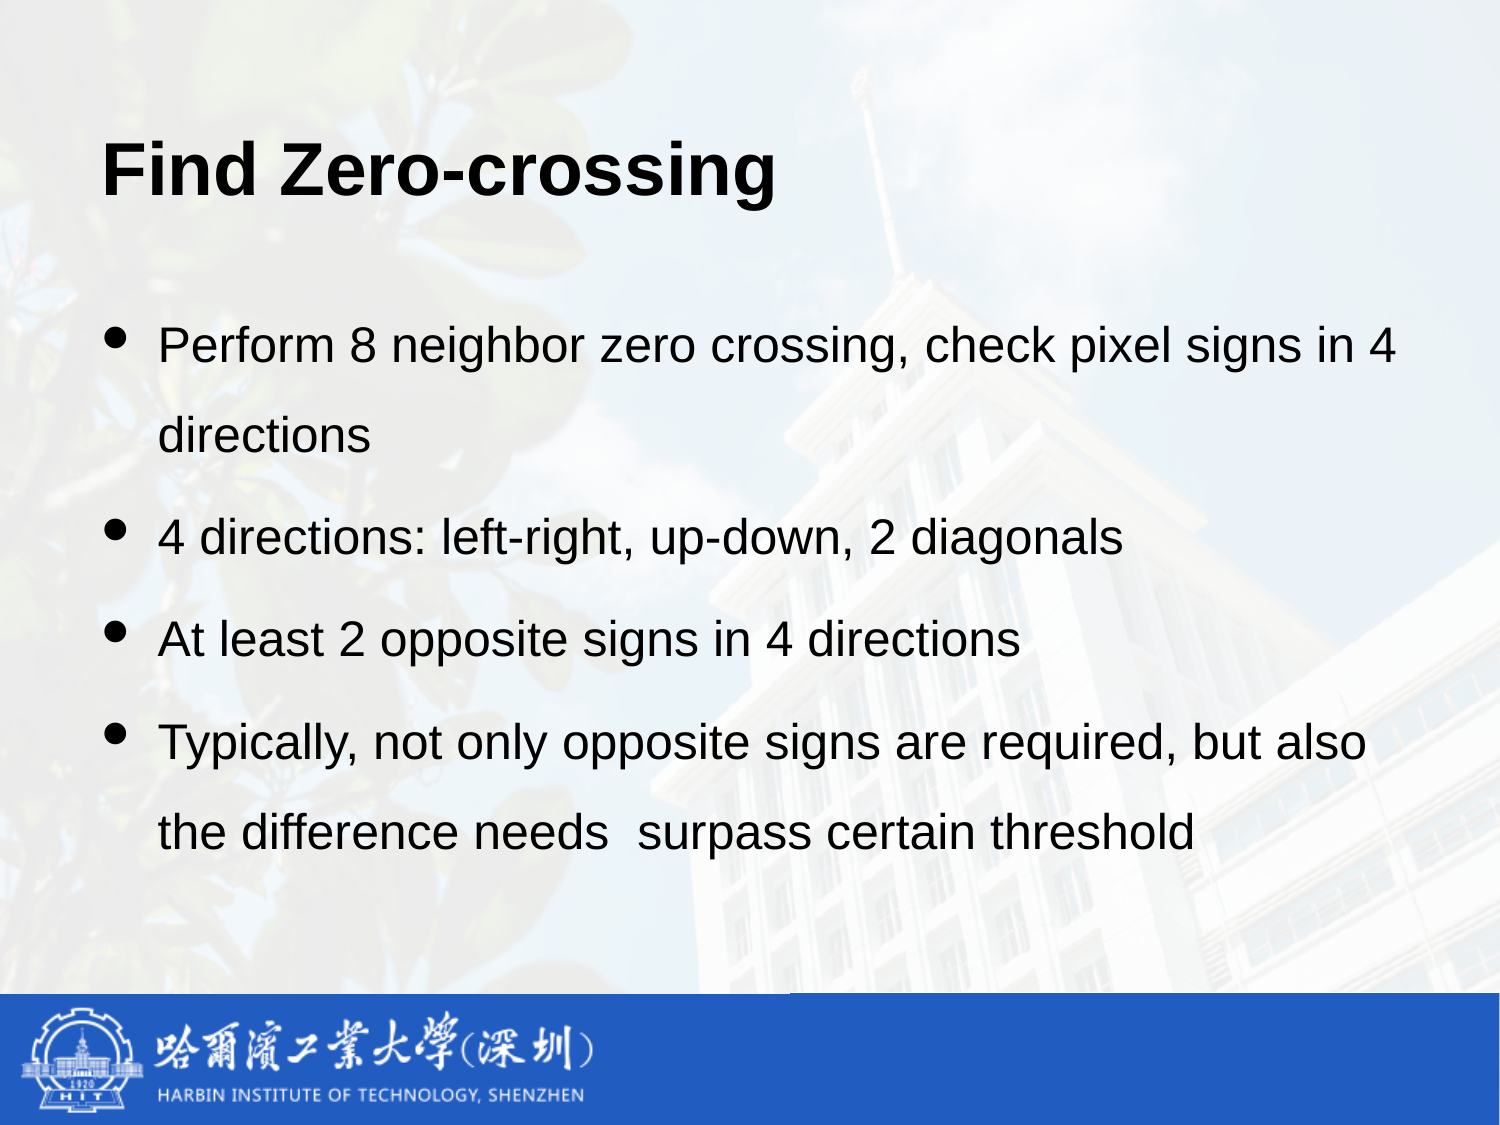

# Find Zero-crossing
Perform 8 neighbor zero crossing, check pixel signs in 4 directions
4 directions: left-right, up-down, 2 diagonals
At least 2 opposite signs in 4 directions
Typically, not only opposite signs are required, but also the difference needs  surpass certain threshold